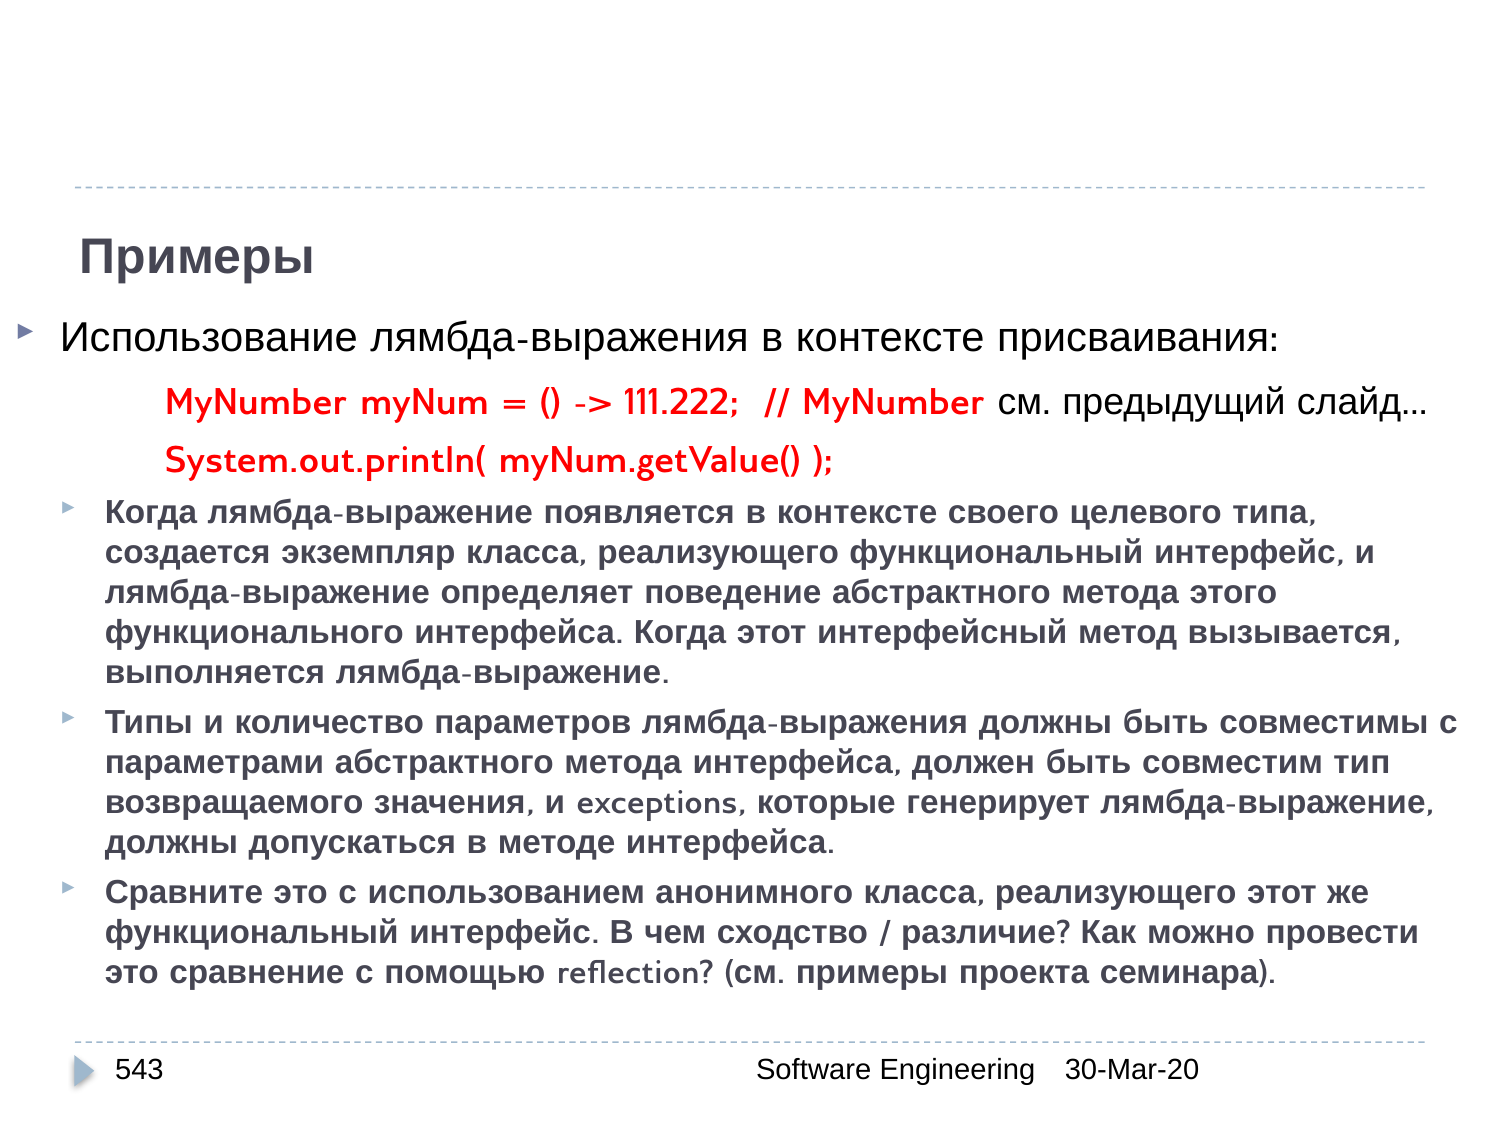

# Примеры
Использование лямбда-выражения в контексте присваивания:
	MyNumber myNum = () -> 111.222;  // MyNumber см. предыдущий слайд...
	System.out.println( myNum.getValue() );
Когда лямбда-выражение появляется в контексте своего целевого типа, создается экземпляр класса, реализующего функциональный интерфейс, и лямбда-выражение определяет поведение абстрактного метода этого функционального интерфейса. Когда этот интерфейсный метод вызывается, выполняется лямбда-выражение.
Типы и количество параметров лямбда-выражения должны быть совместимы с параметрами абстрактного метода интерфейса, должен быть совместим тип возвращаемого значения, и exceptions, которые генерирует лямбда-выражение, должны допускаться в методе интерфейса.
Сравните это с использованием анонимного класса, реализующего этот же функциональный интерфейс. В чем сходство / различие? Как можно провести это сравнение с помощью reflection? (см. примеры проекта семинара).

543
Software Engineering
30-Mar-20